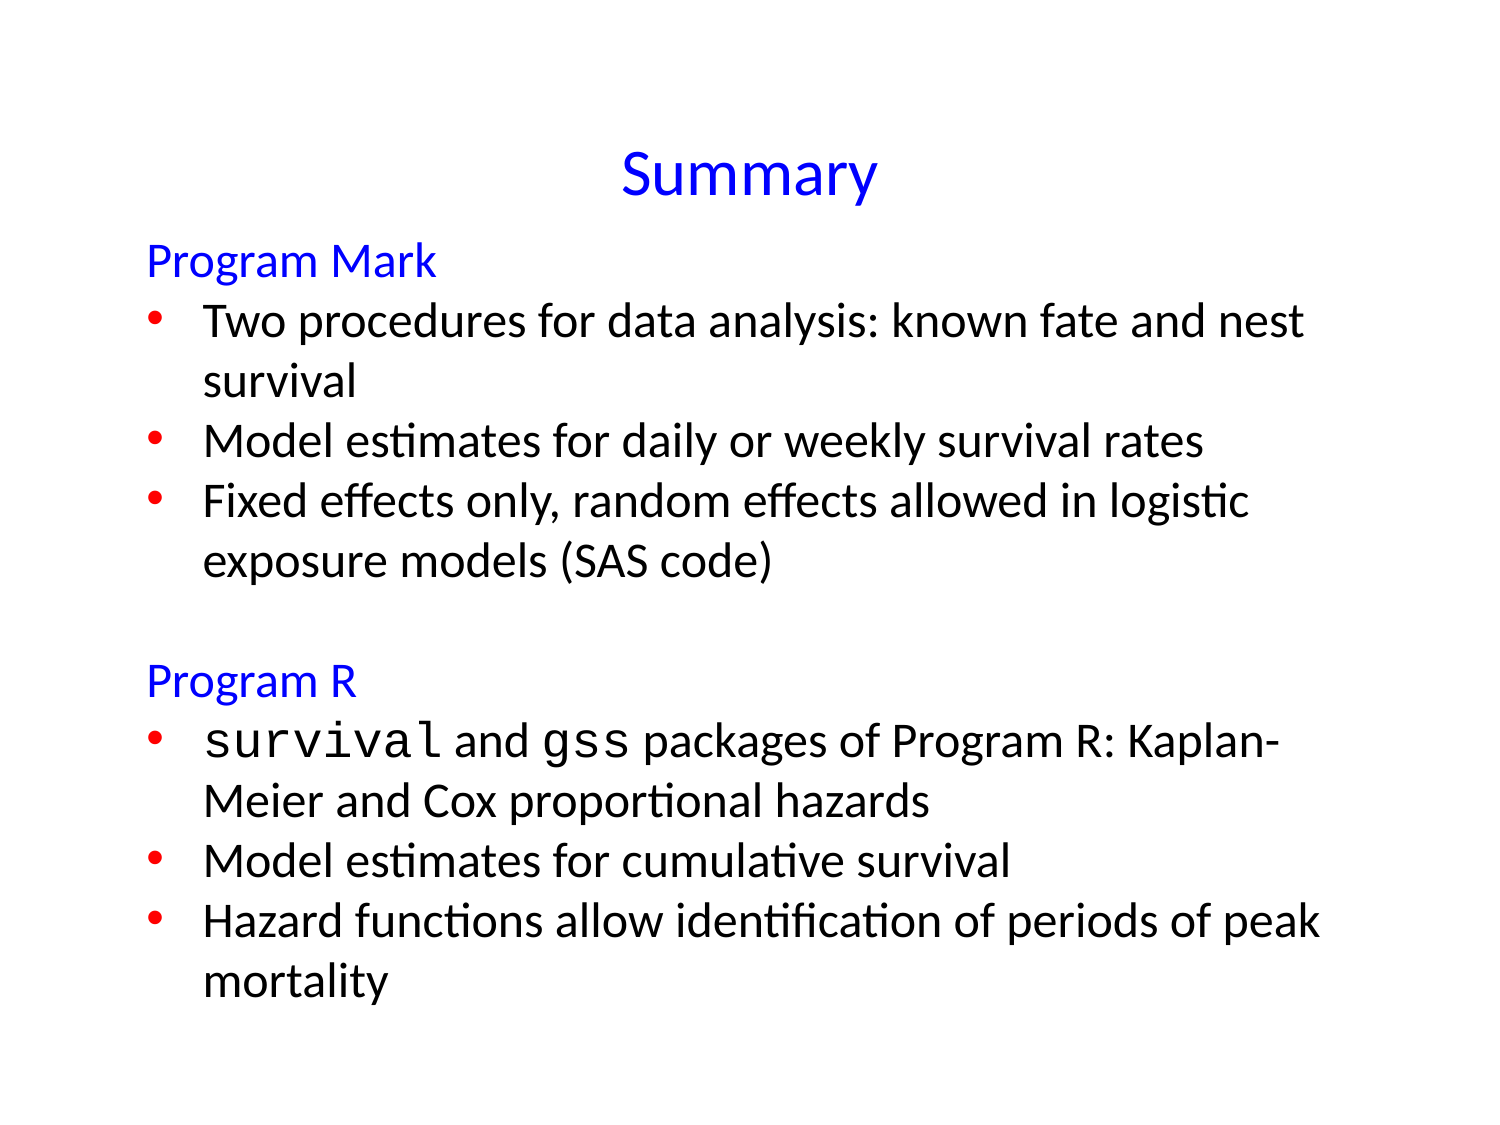

Summary
Program Mark
Two procedures for data analysis: known fate and nest survival
Model estimates for daily or weekly survival rates
Fixed effects only, random effects allowed in logistic exposure models (SAS code)

Program R
survival and gss packages of Program R: Kaplan-Meier and Cox proportional hazards
Model estimates for cumulative survival
Hazard functions allow identification of periods of peak mortality